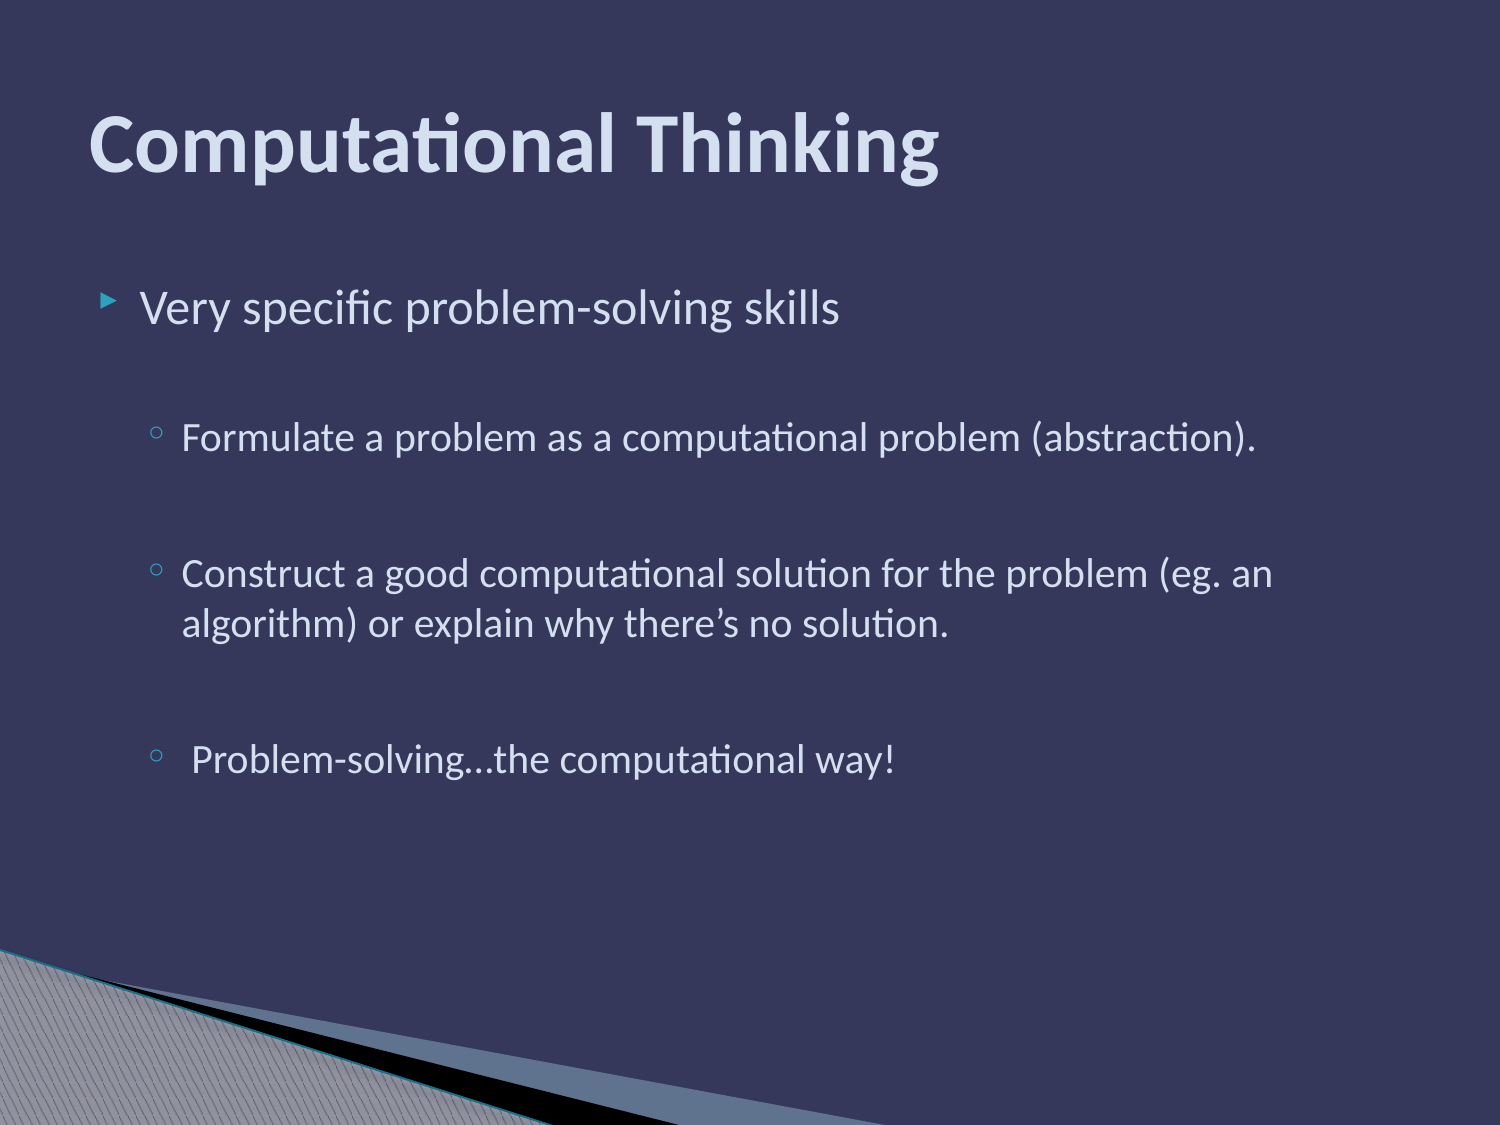

# Computational Thinking
Very specific problem-solving skills

Formulate a problem as a computational problem (abstraction).

Construct a good computational solution for the problem (eg. an algorithm) or explain why there’s no solution.

 Problem-solving…the computational way!